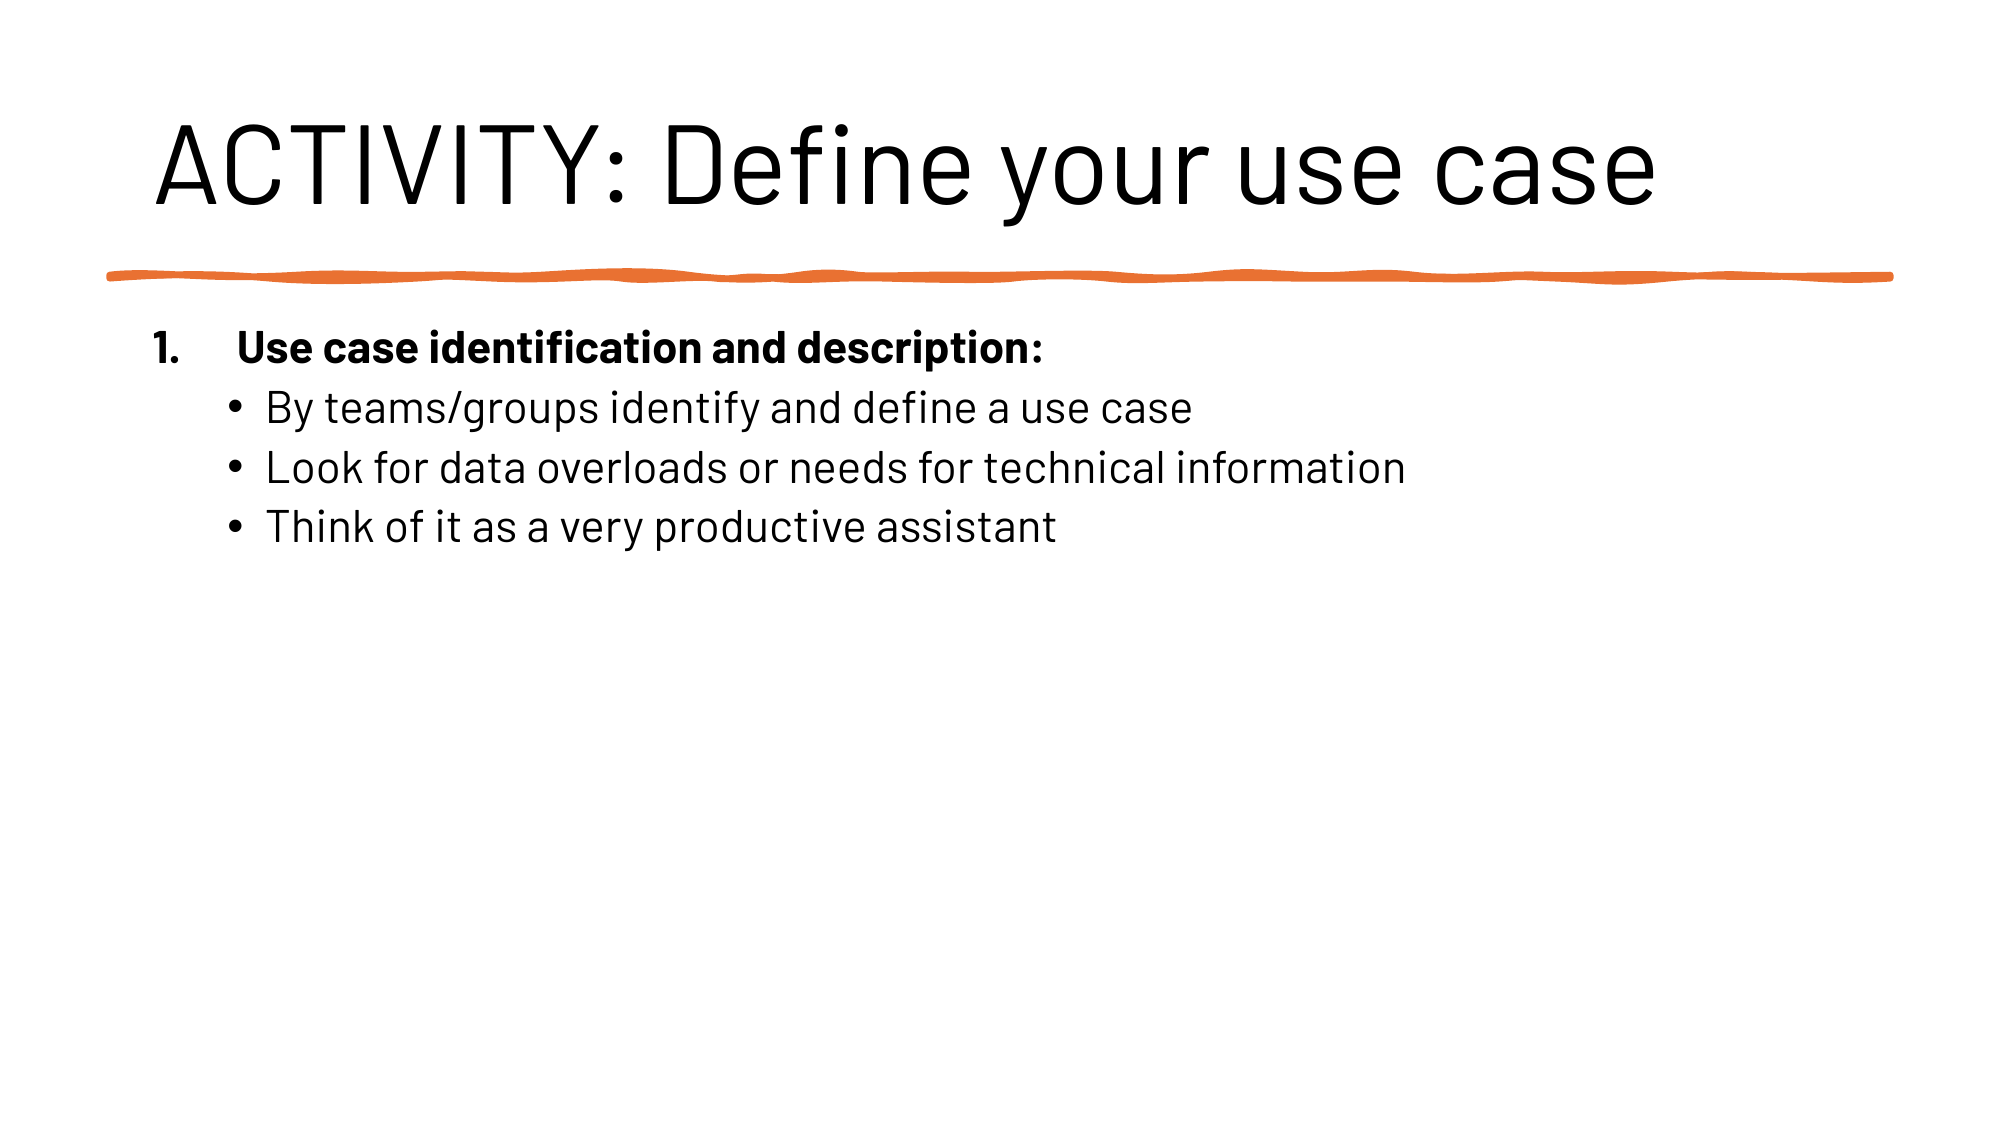

# ACTIVITY: Define your use case

Use case identification and description:
By teams/groups identify and define a use case
Look for data overloads or needs for technical information
Think of it as a very productive assistant

89